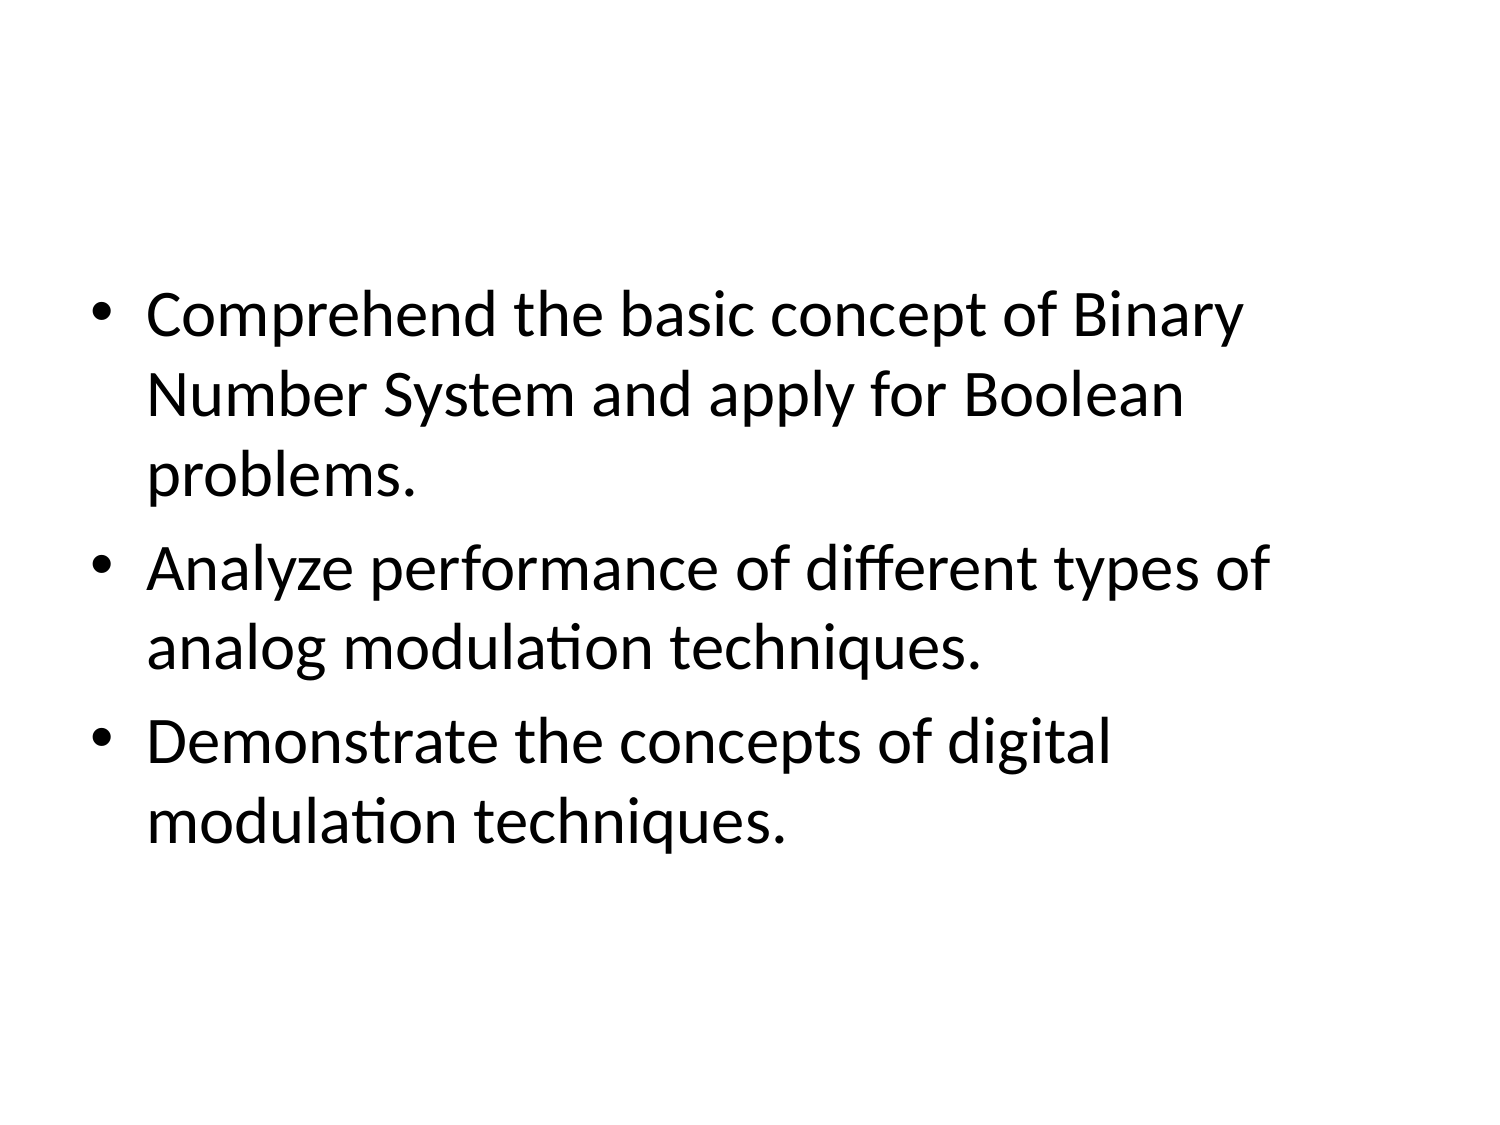

Comprehend the basic concept of Binary Number System and apply for Boolean problems.
Analyze performance of different types of analog modulation techniques.
Demonstrate the concepts of digital modulation techniques.